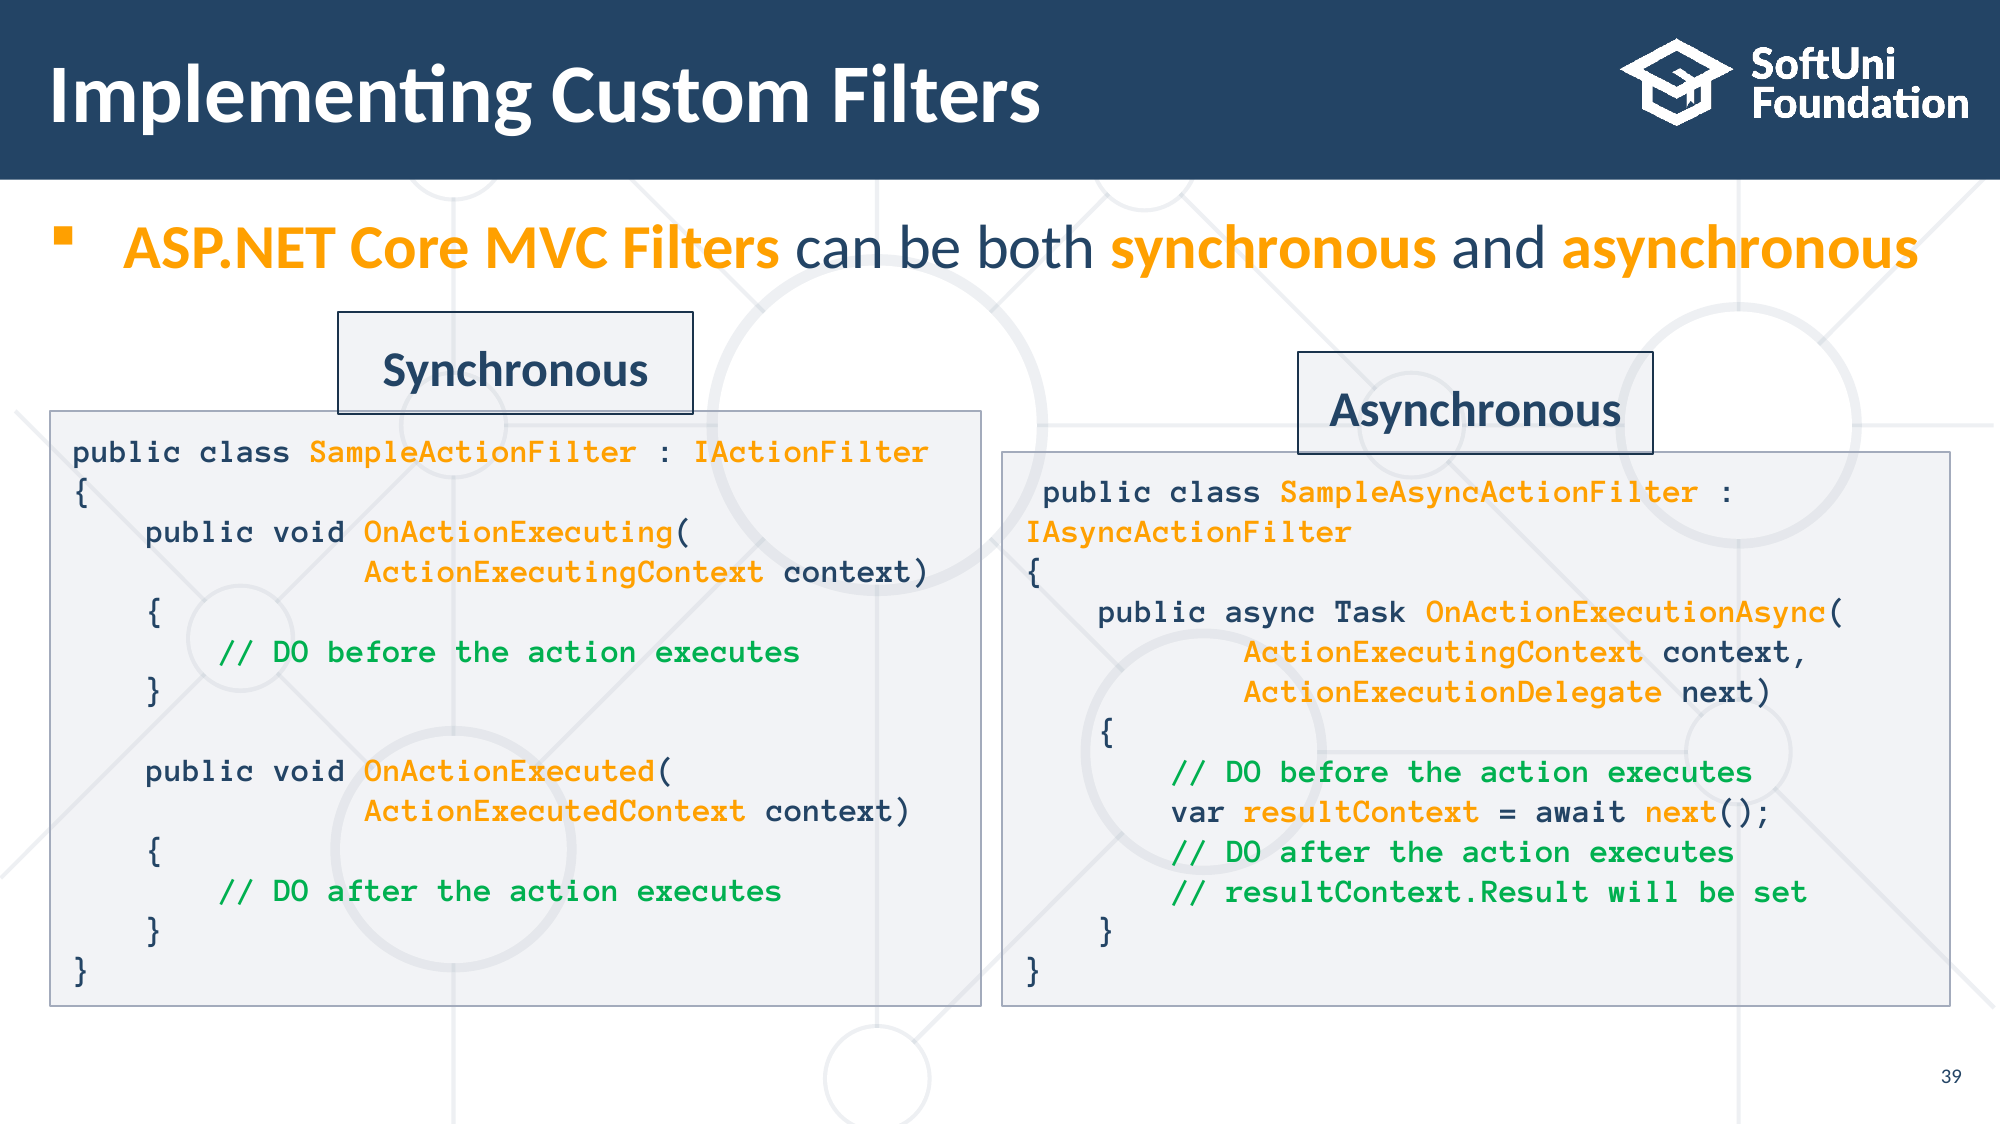

# Implementing Custom Filters
ASP.NET Core MVC Filters can be both synchronous and asynchronous
Synchronous
Asynchronous
public class SampleActionFilter : IActionFilter
{
    public void OnActionExecuting(
                ActionExecutingContext context)
    {
        // DO before the action executes
    }

    public void OnActionExecuted(
                ActionExecutedContext context)
    {
        // DO after the action executes
    }
}
 public class SampleAsyncActionFilter : IAsyncActionFilter
{
    public async Task OnActionExecutionAsync(
            ActionExecutingContext context,
            ActionExecutionDelegate next)
    {
        // DO before the action executes
        var resultContext = await next();
        // DO after the action executes
        // resultContext.Result will be set
    }
}
39